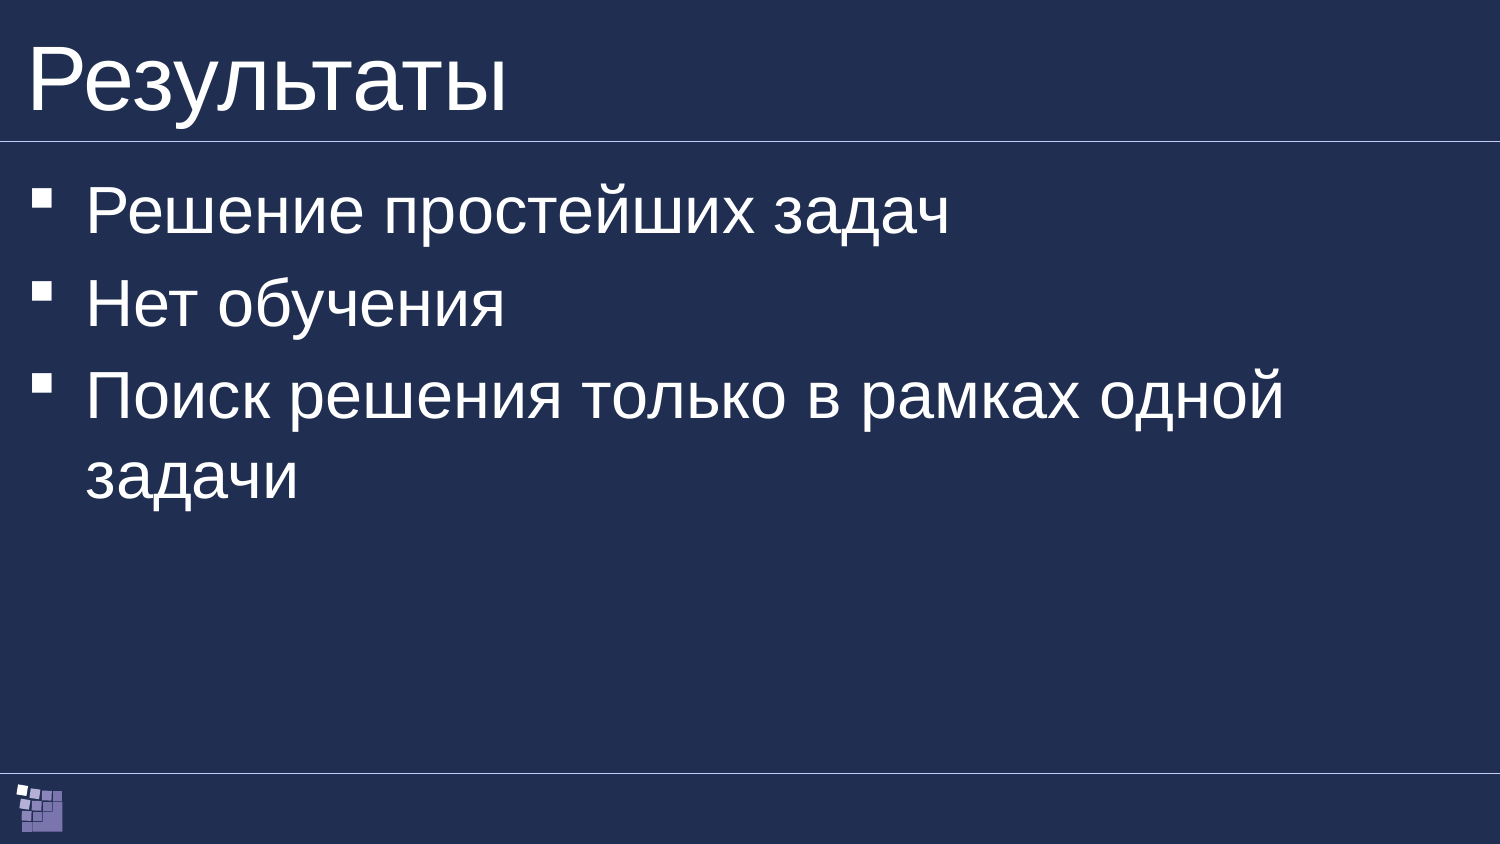

# Результаты
Решение простейших задач
Нет обучения
Поиск решения только в рамках одной задачи